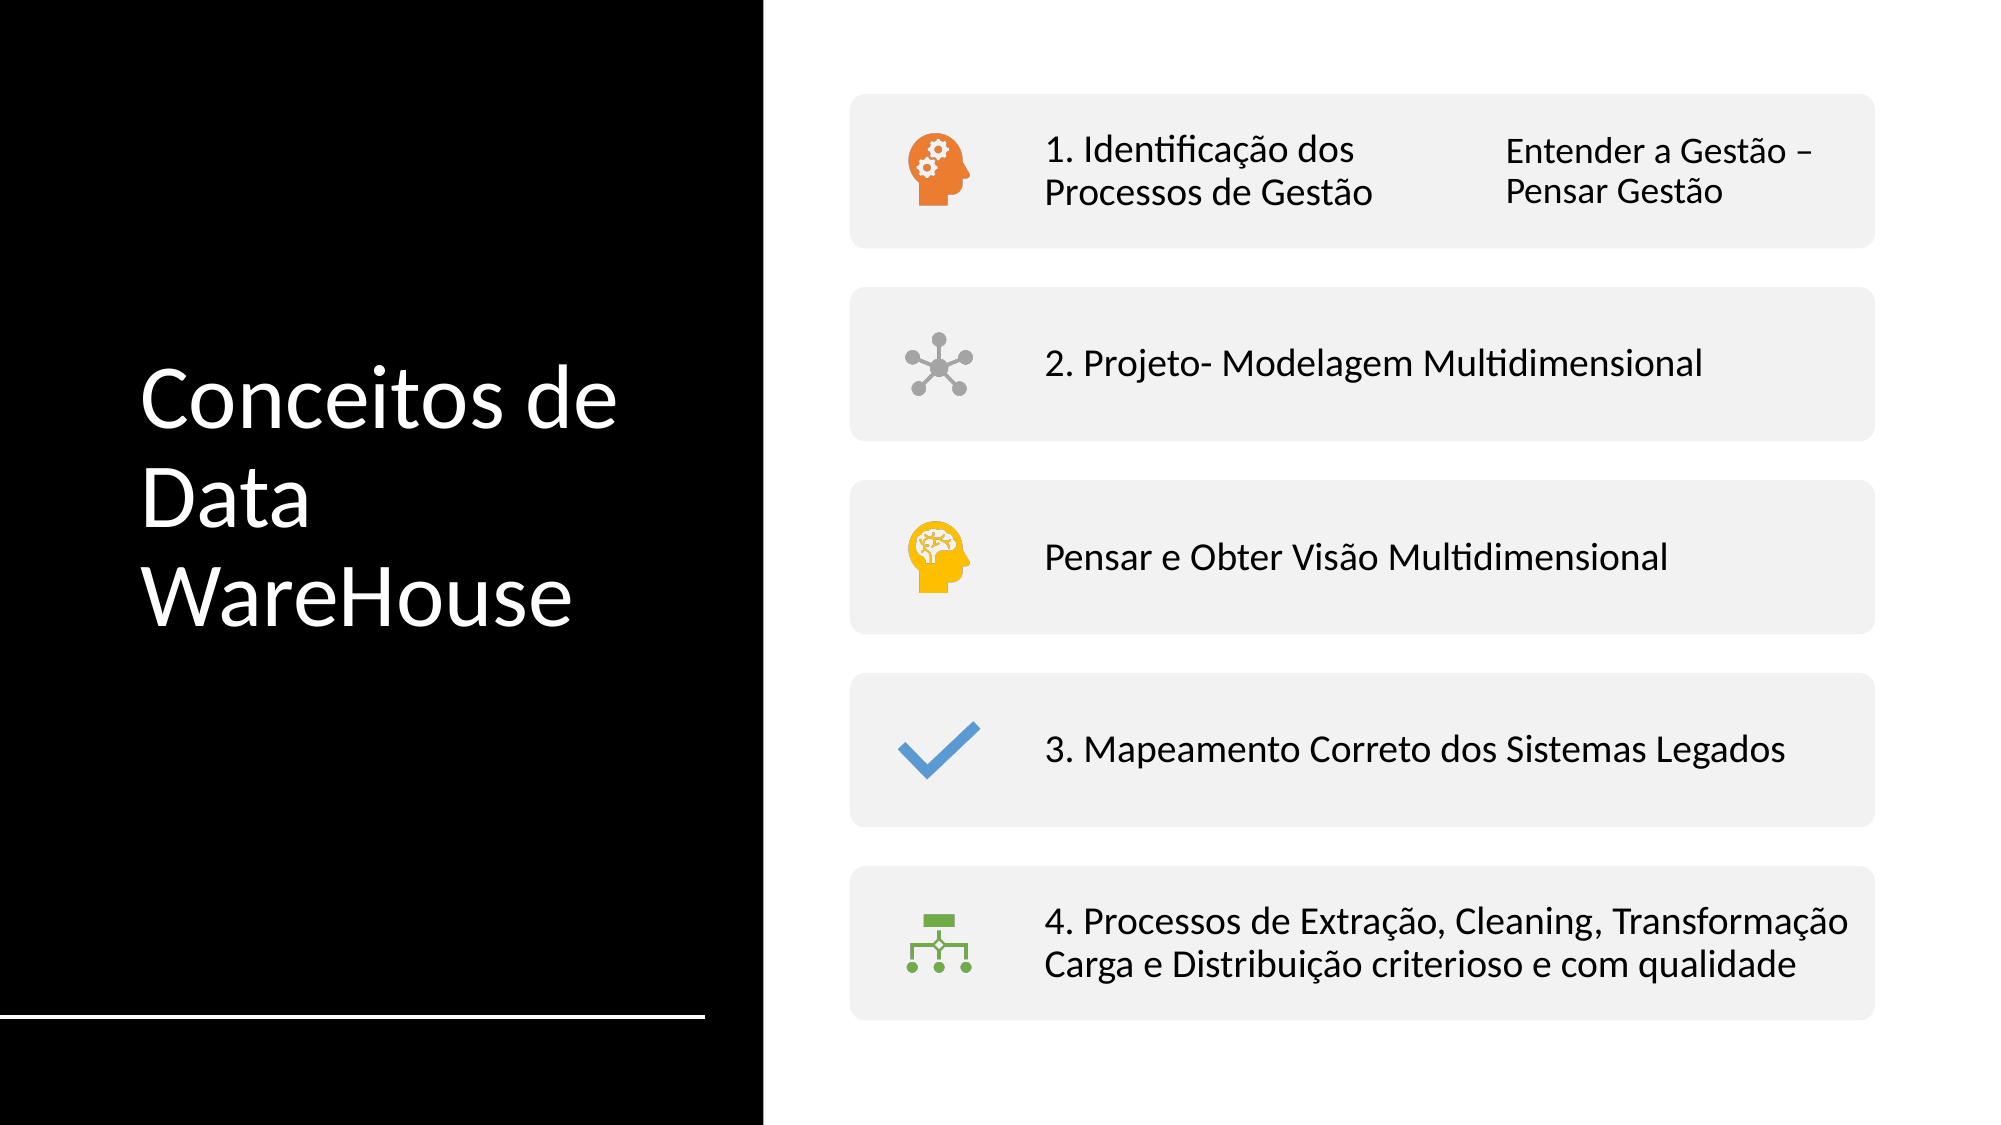

# Conceitos de Data WareHouse
1. Identificação dos Processos de Gestão
Entender a Gestão – Pensar Gestão
2. Projeto- Modelagem Multidimensional
Pensar e Obter Visão Multidimensional
3. Mapeamento Correto dos Sistemas Legados
4. Processos de Extração, Cleaning, Transformação Carga e Distribuição criterioso e com qualidade